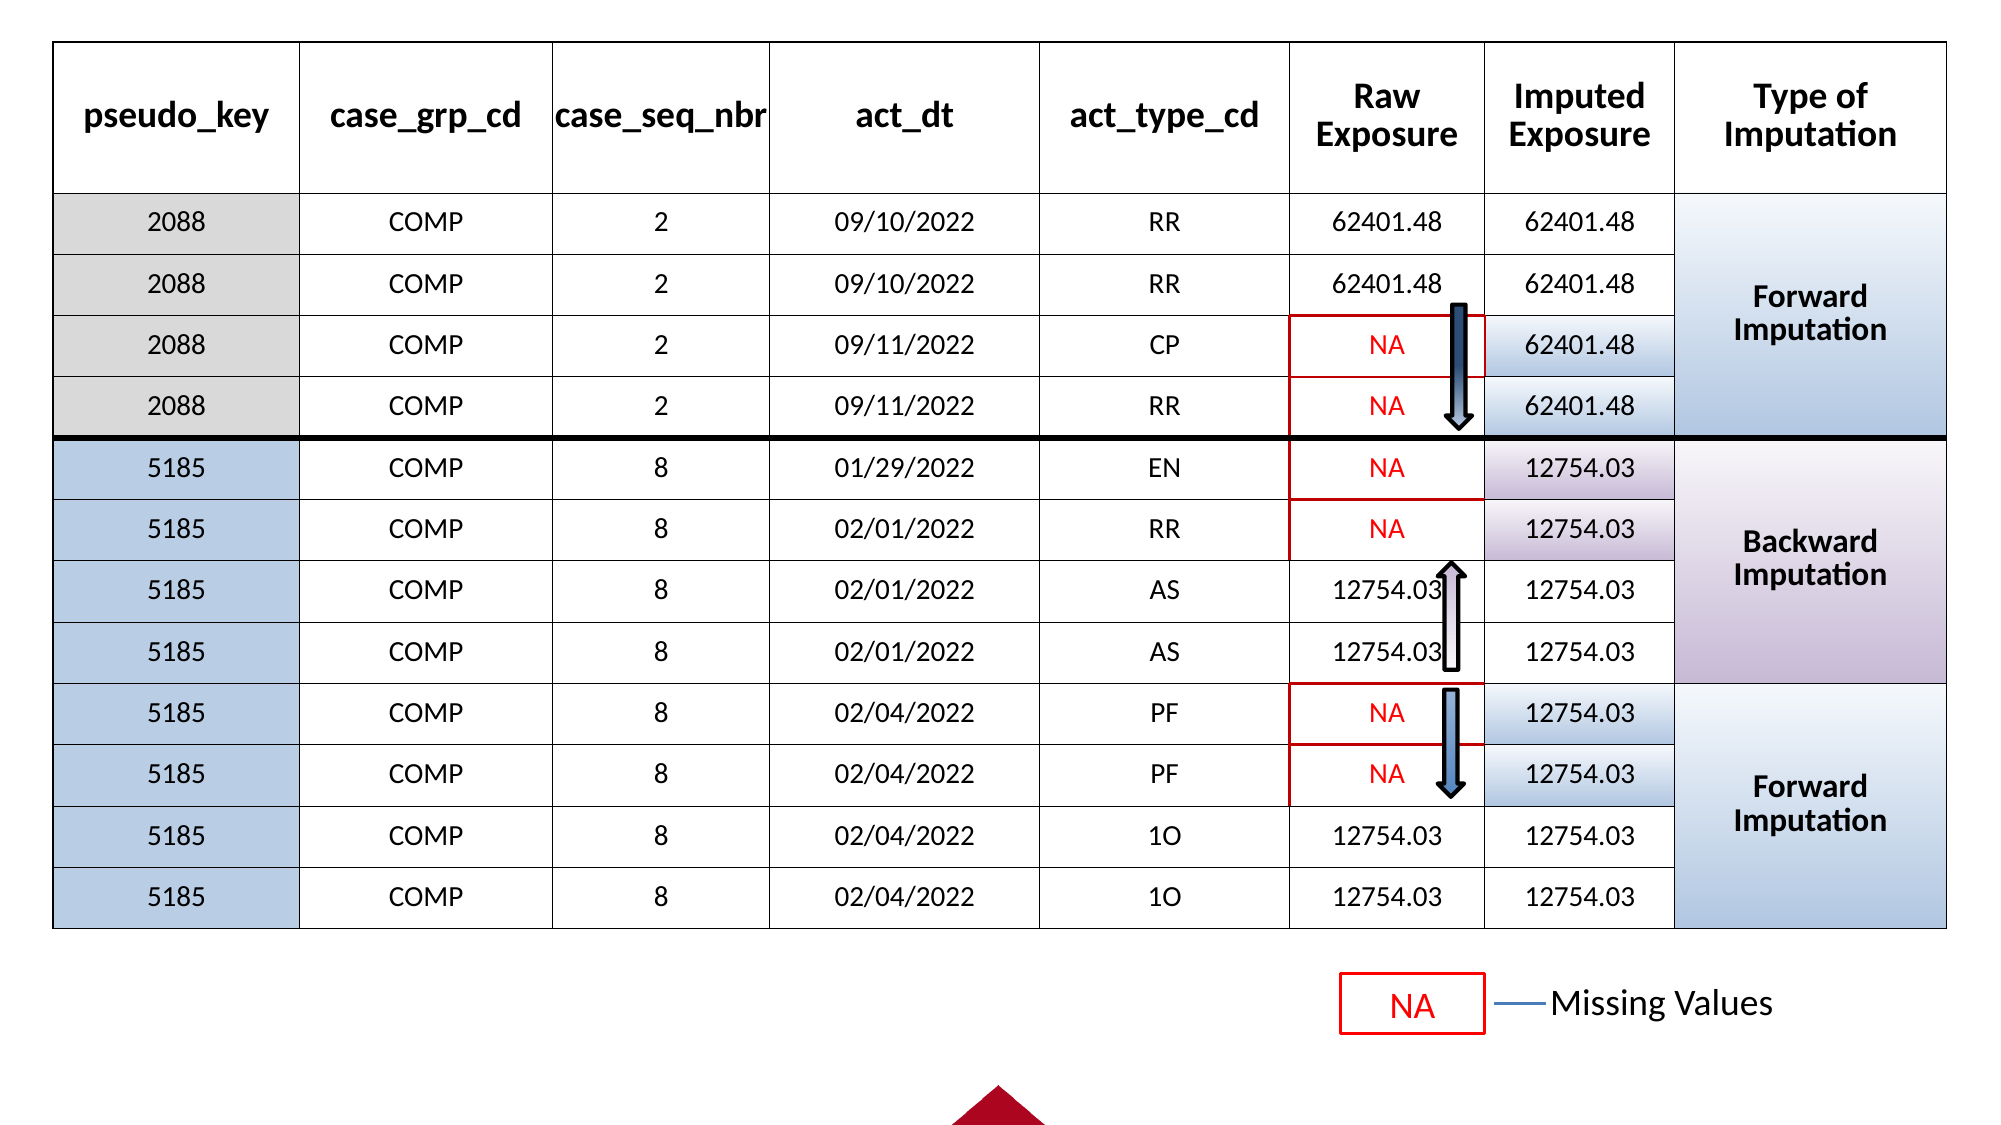

| pseudo\_key | case\_grp\_cd | case\_seq\_nbr | act\_dt | act\_type\_cd | Raw Exposure | Imputed Exposure | Type of Imputation |
| --- | --- | --- | --- | --- | --- | --- | --- |
| 2088 | COMP | 2 | 09/10/2022 | RR | 62401.48 | 62401.48 | Forward Imputation |
| 2088 | COMP | 2 | 09/10/2022 | RR | 62401.48 | 62401.48 |  |
| 2088 | COMP | 2 | 09/11/2022 | CP | NA | 62401.48 |  |
| 2088 | COMP | 2 | 09/11/2022 | RR | NA | 62401.48 |  |
| 5185 | COMP | 8 | 01/29/2022 | EN | NA | 12754.03 | Backward Imputation |
| 5185 | COMP | 8 | 02/01/2022 | RR | NA | 12754.03 |  |
| 5185 | COMP | 8 | 02/01/2022 | AS | 12754.03 | 12754.03 |  |
| 5185 | COMP | 8 | 02/01/2022 | AS | 12754.03 | 12754.03 |  |
| 5185 | COMP | 8 | 02/04/2022 | PF | NA | 12754.03 | Forward Imputation |
| 5185 | COMP | 8 | 02/04/2022 | PF | NA | 12754.03 |  |
| 5185 | COMP | 8 | 02/04/2022 | 1O | 12754.03 | 12754.03 |  |
| 5185 | COMP | 8 | 02/04/2022 | 1O | 12754.03 | 12754.03 |  |

     Missing Values
    NA